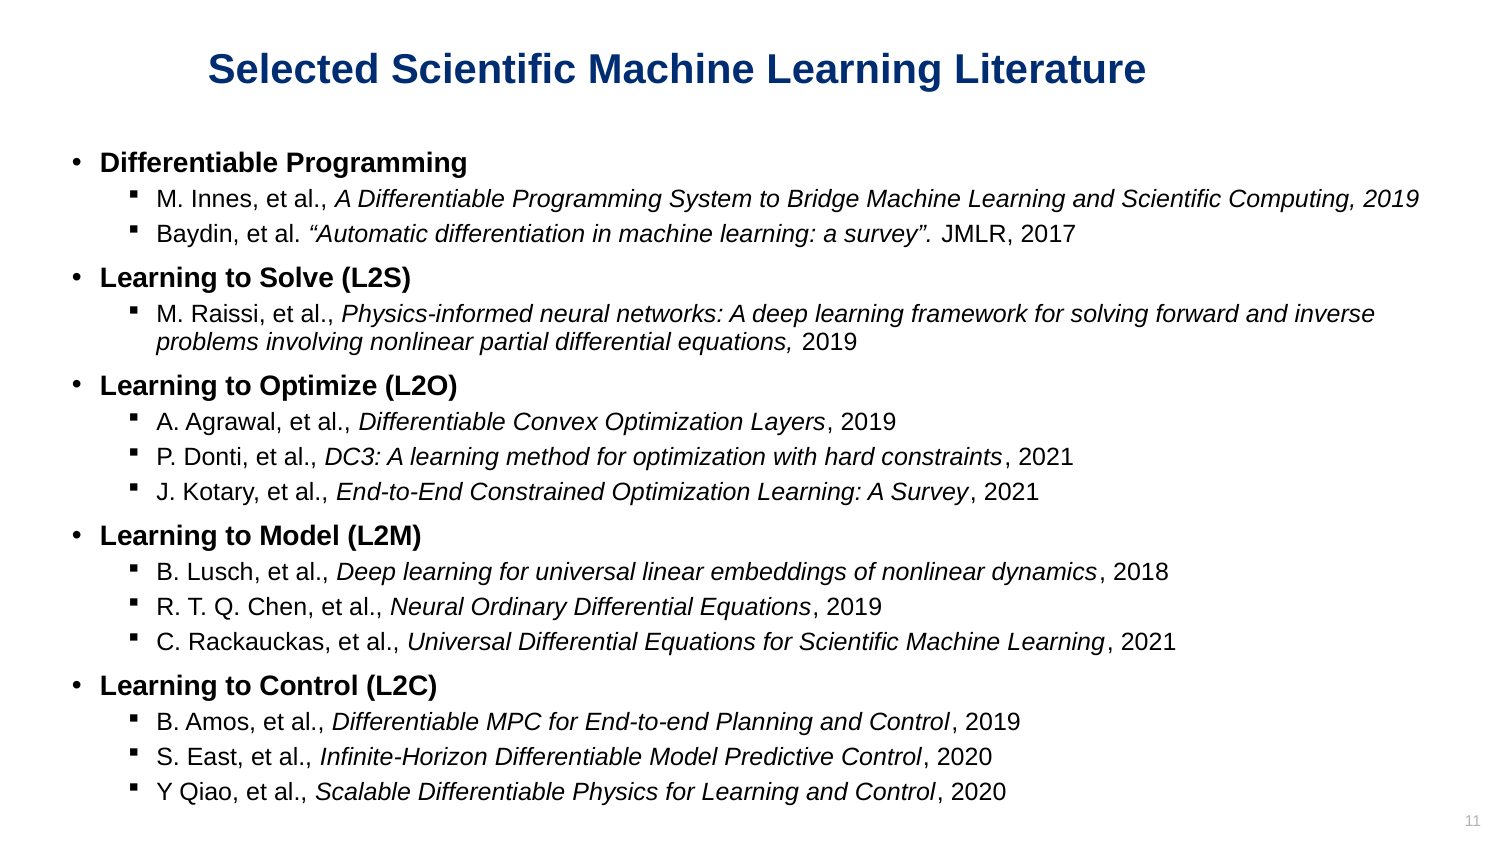

# Selected Scientific Machine Learning Literature
Differentiable Programming
M. Innes, et al., A Differentiable Programming System to Bridge Machine Learning and Scientific Computing, 2019
Baydin, et al. “Automatic differentiation in machine learning: a survey”. JMLR, 2017
Learning to Solve (L2S)
M. Raissi, et al., Physics-informed neural networks: A deep learning framework for solving forward and inverse problems involving nonlinear partial differential equations, 2019
Learning to Optimize (L2O)
A. Agrawal, et al., Differentiable Convex Optimization Layers, 2019
P. Donti, et al., DC3: A learning method for optimization with hard constraints, 2021
J. Kotary, et al., End-to-End Constrained Optimization Learning: A Survey, 2021
Learning to Model (L2M)
B. Lusch, et al., Deep learning for universal linear embeddings of nonlinear dynamics, 2018
R. T. Q. Chen, et al., Neural Ordinary Differential Equations, 2019
C. Rackauckas, et al., Universal Differential Equations for Scientific Machine Learning, 2021
Learning to Control (L2C)
B. Amos, et al., Differentiable MPC for End-to-end Planning and Control, 2019
S. East, et al., Infinite-Horizon Differentiable Model Predictive Control, 2020
Y Qiao, et al., Scalable Differentiable Physics for Learning and Control, 2020
11